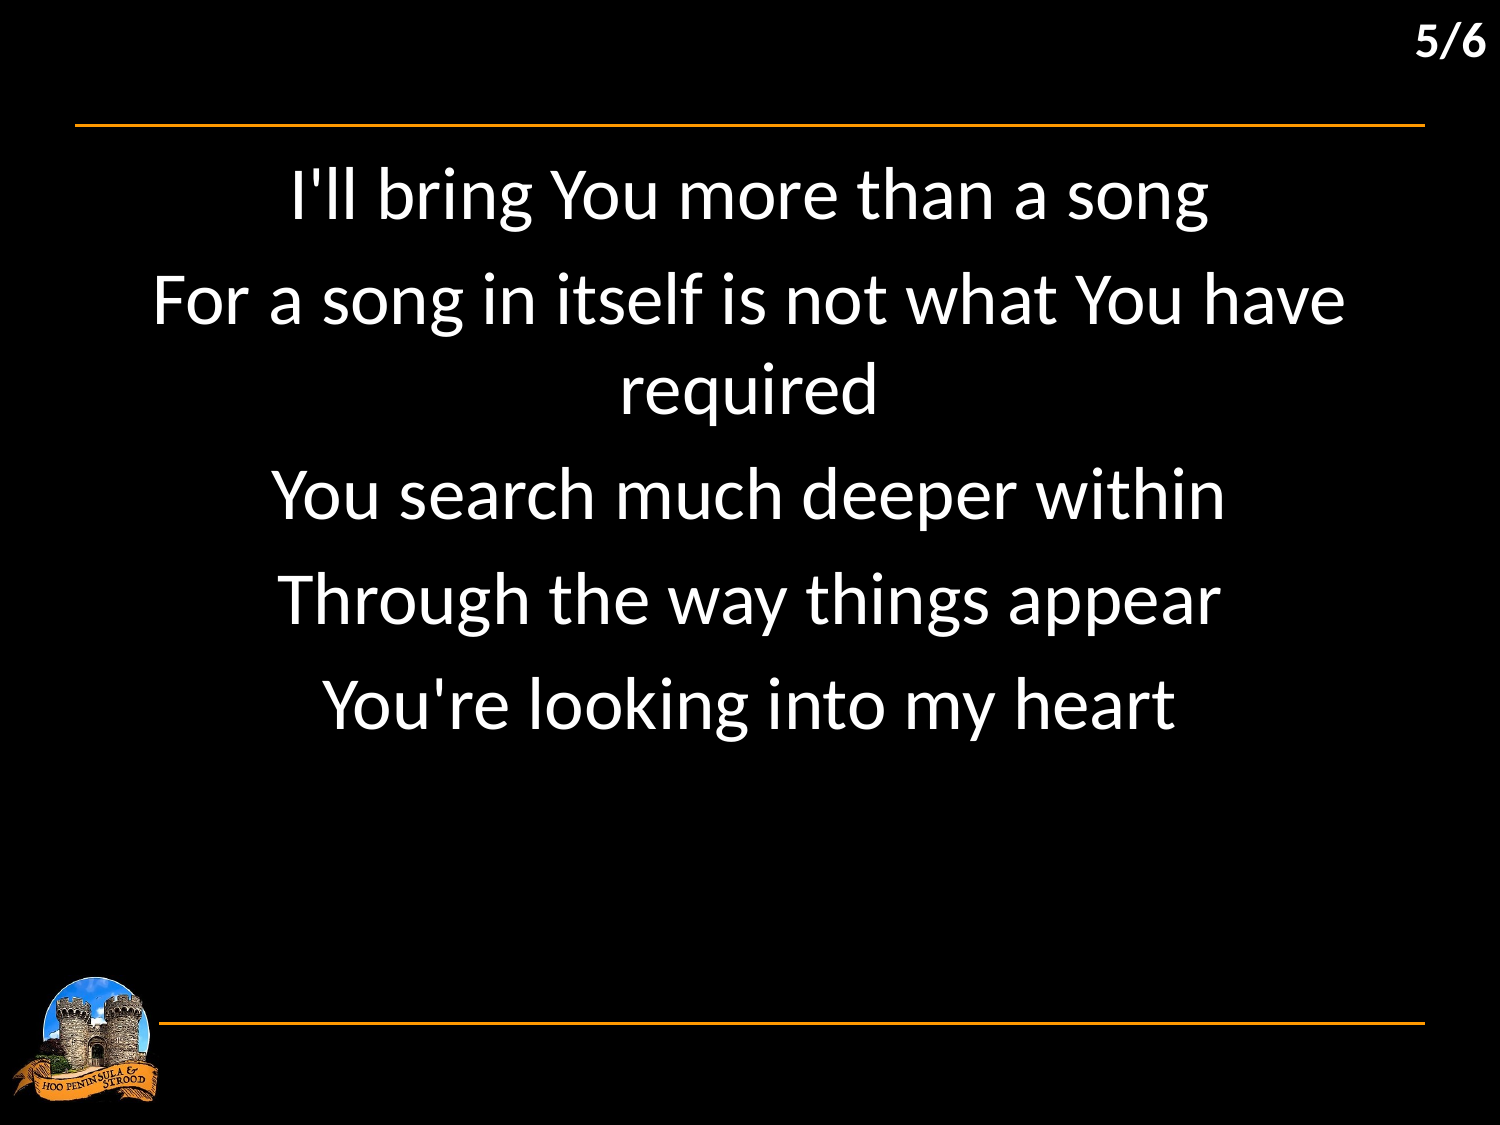

5/6
I'll bring You more than a song
For a song in itself is not what You have required
You search much deeper within
Through the way things appear
You're looking into my heart